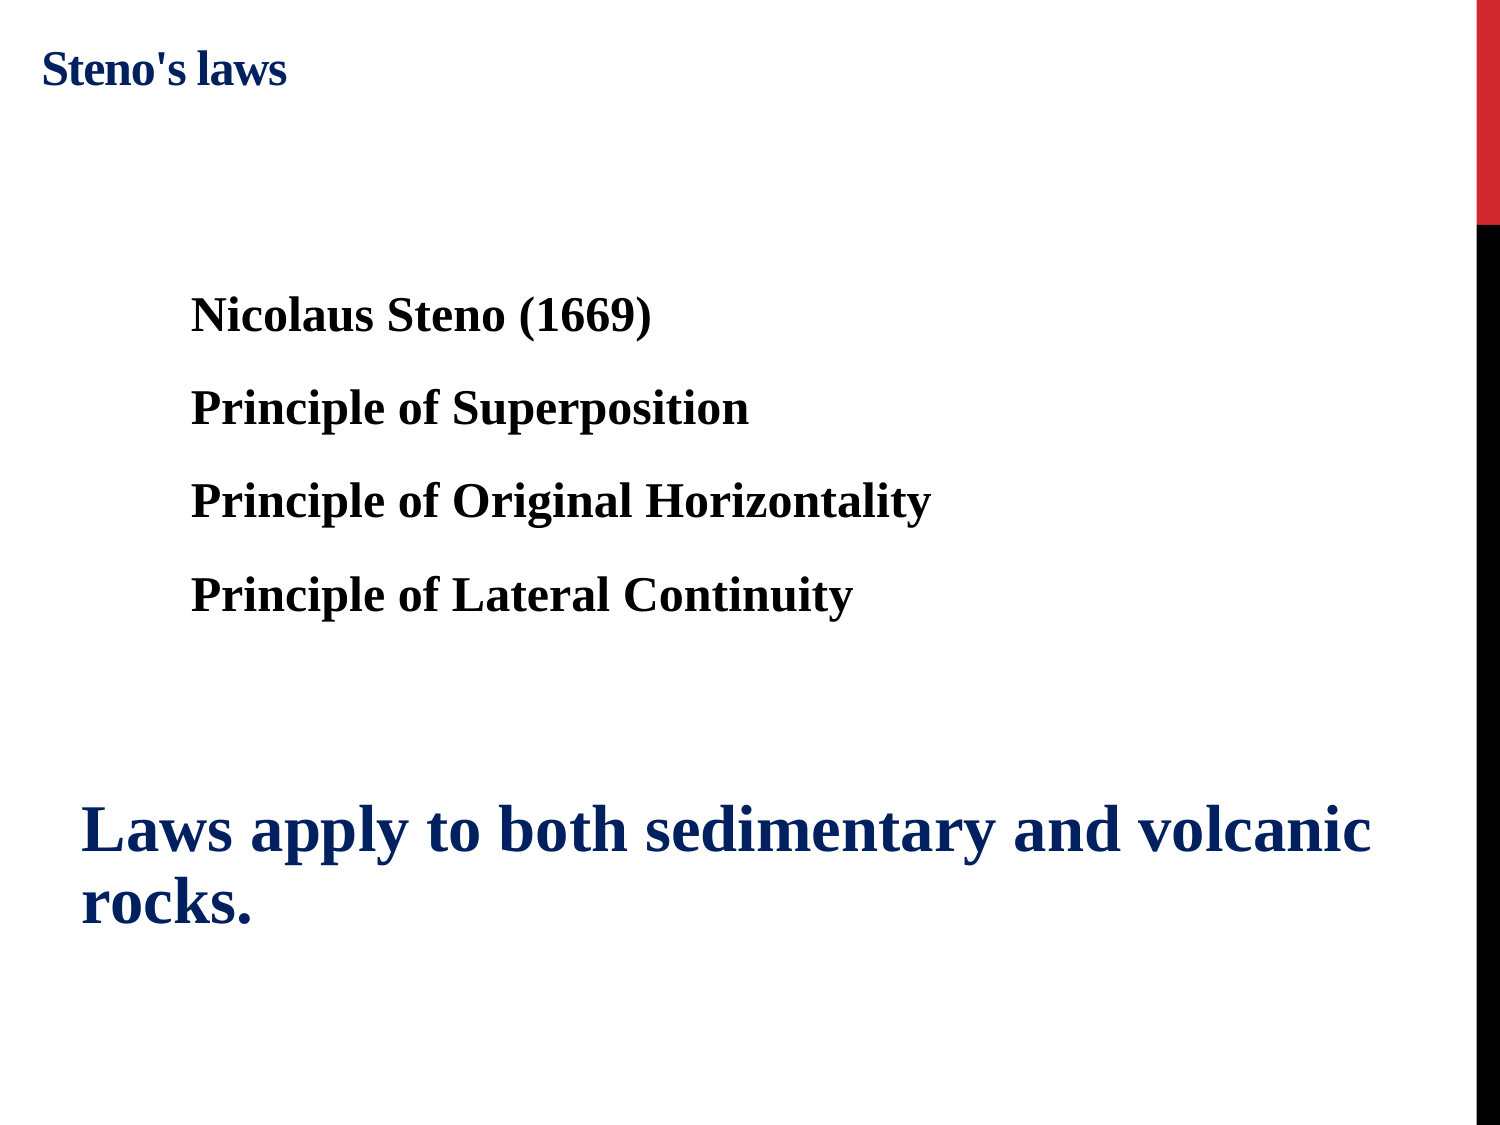

# Steno's laws
 Nicolaus Steno (1669)
 Principle of Superposition
 Principle of Original Horizontality
 Principle of Lateral Continuity
Laws apply to both sedimentary and volcanic rocks.